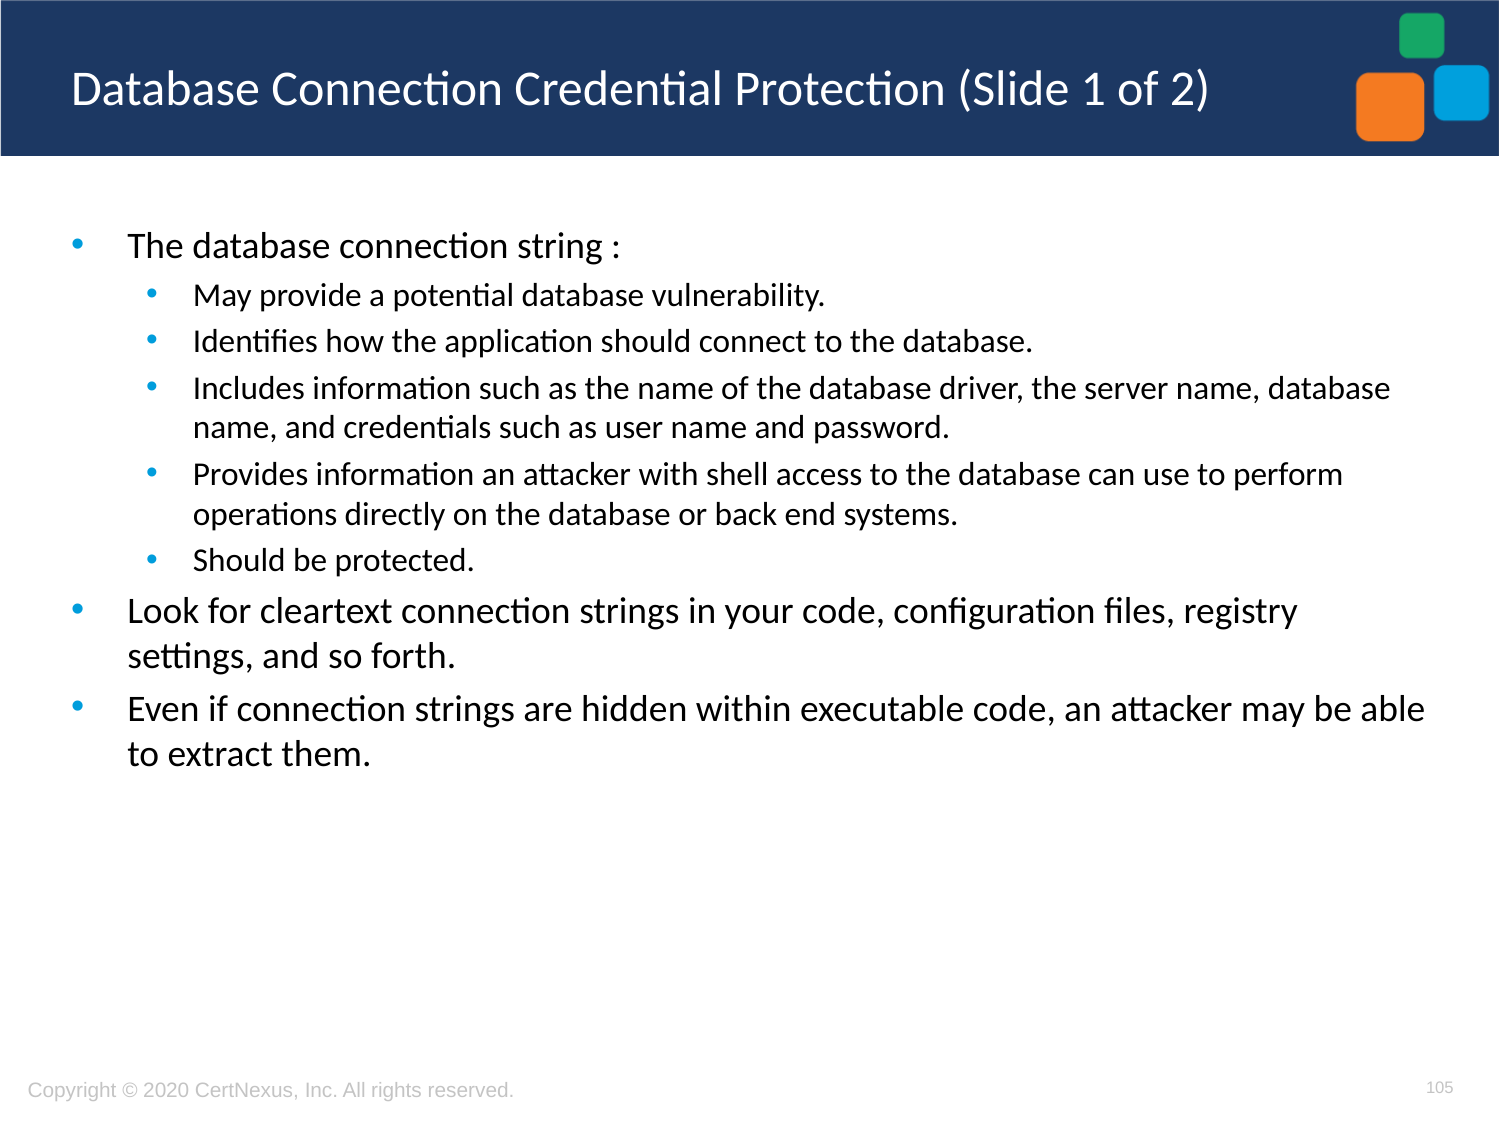

# Database Connection Credential Protection (Slide 1 of 2)
The database connection string :
May provide a potential database vulnerability.
Identifies how the application should connect to the database.
Includes information such as the name of the database driver, the server name, database name, and credentials such as user name and password.
Provides information an attacker with shell access to the database can use to perform operations directly on the database or back end systems.
Should be protected.
Look for cleartext connection strings in your code, configuration files, registry settings, and so forth.
Even if connection strings are hidden within executable code, an attacker may be able to extract them.
105